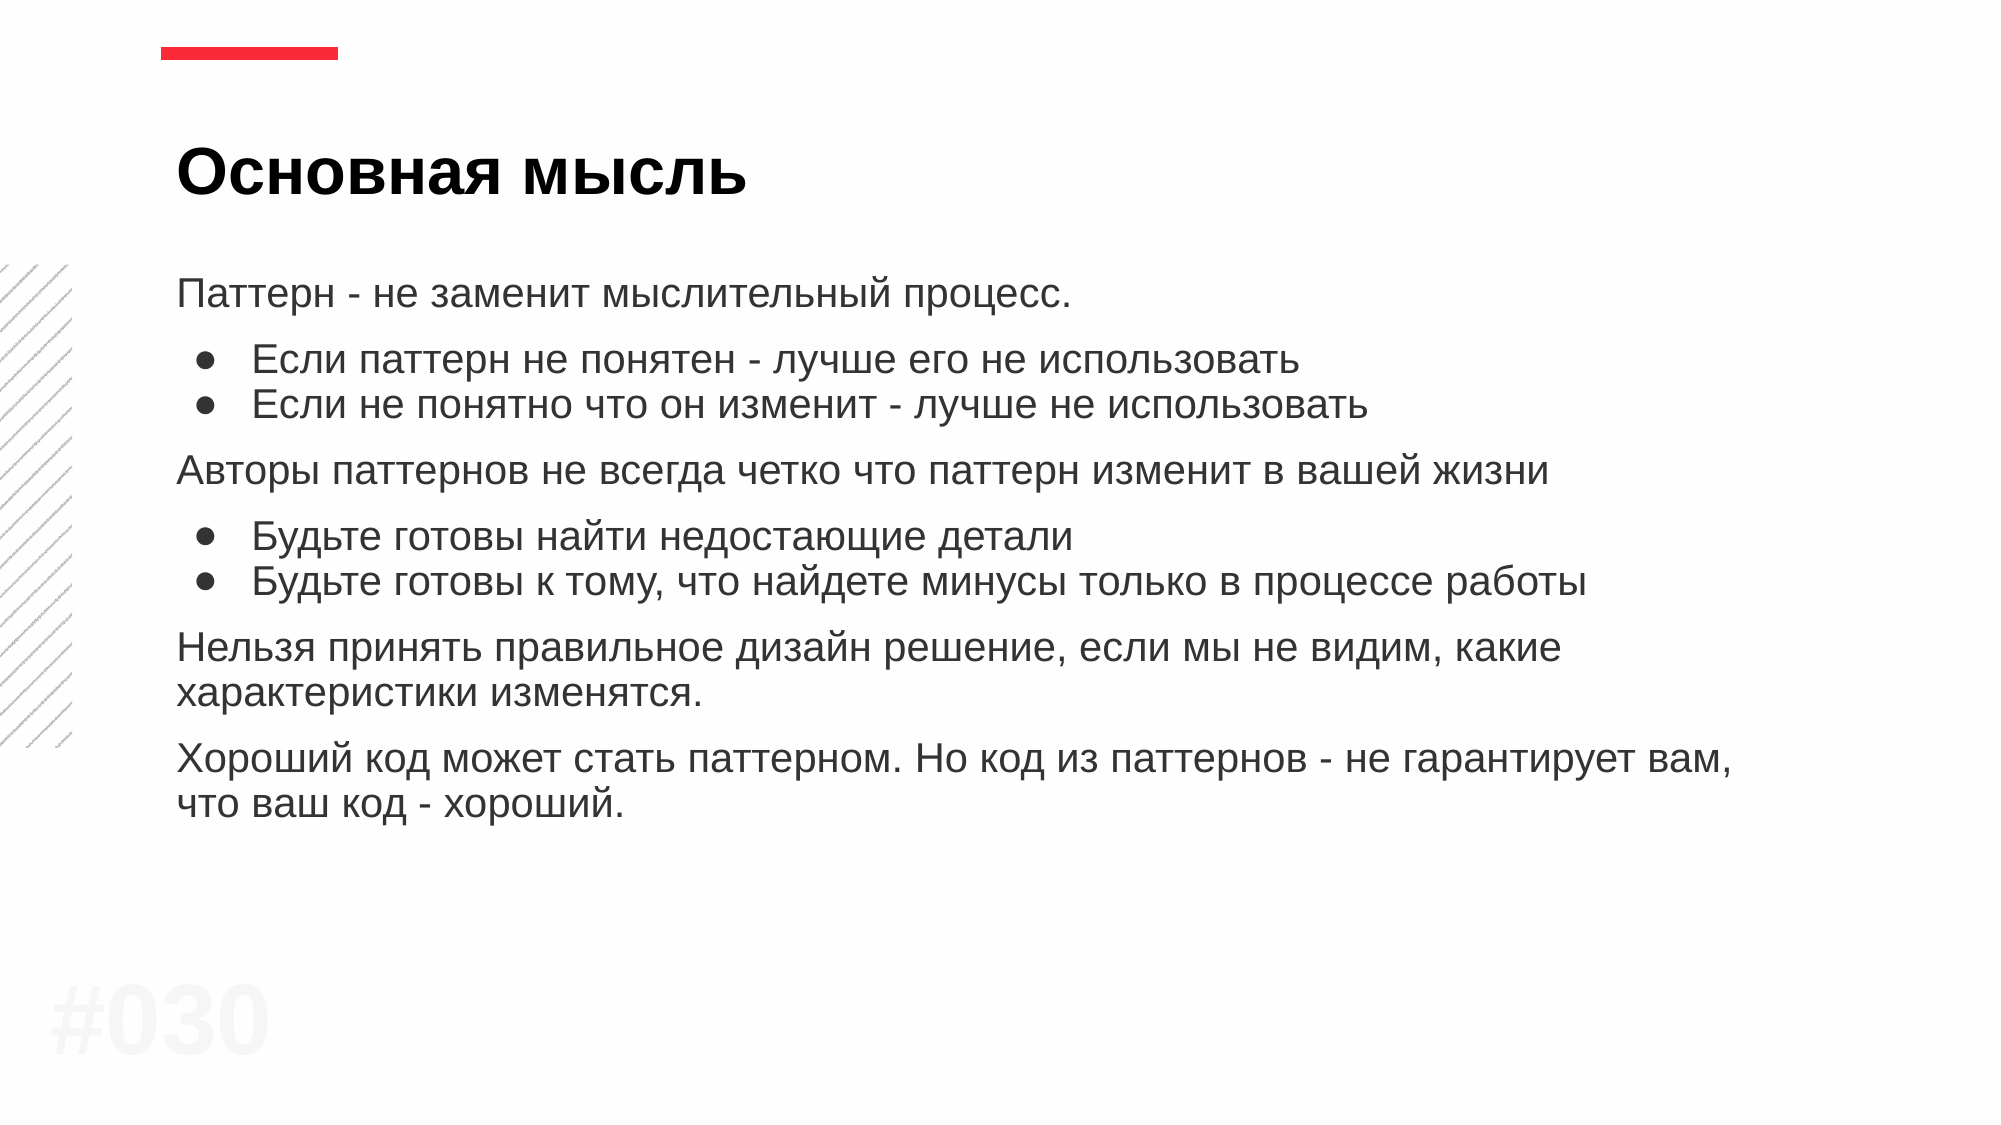

Основная мысль
Паттерн - не заменит мыслительный процесс.
Если паттерн не понятен - лучше его не использовать
Если не понятно что он изменит - лучше не использовать
Авторы паттернов не всегда четко что паттерн изменит в вашей жизни
Будьте готовы найти недостающие детали
Будьте готовы к тому, что найдете минусы только в процессе работы
Нельзя принять правильное дизайн решение, если мы не видим, какие характеристики изменятся.
Хороший код может стать паттерном. Но код из паттернов - не гарантирует вам, что ваш код - хороший.

#030